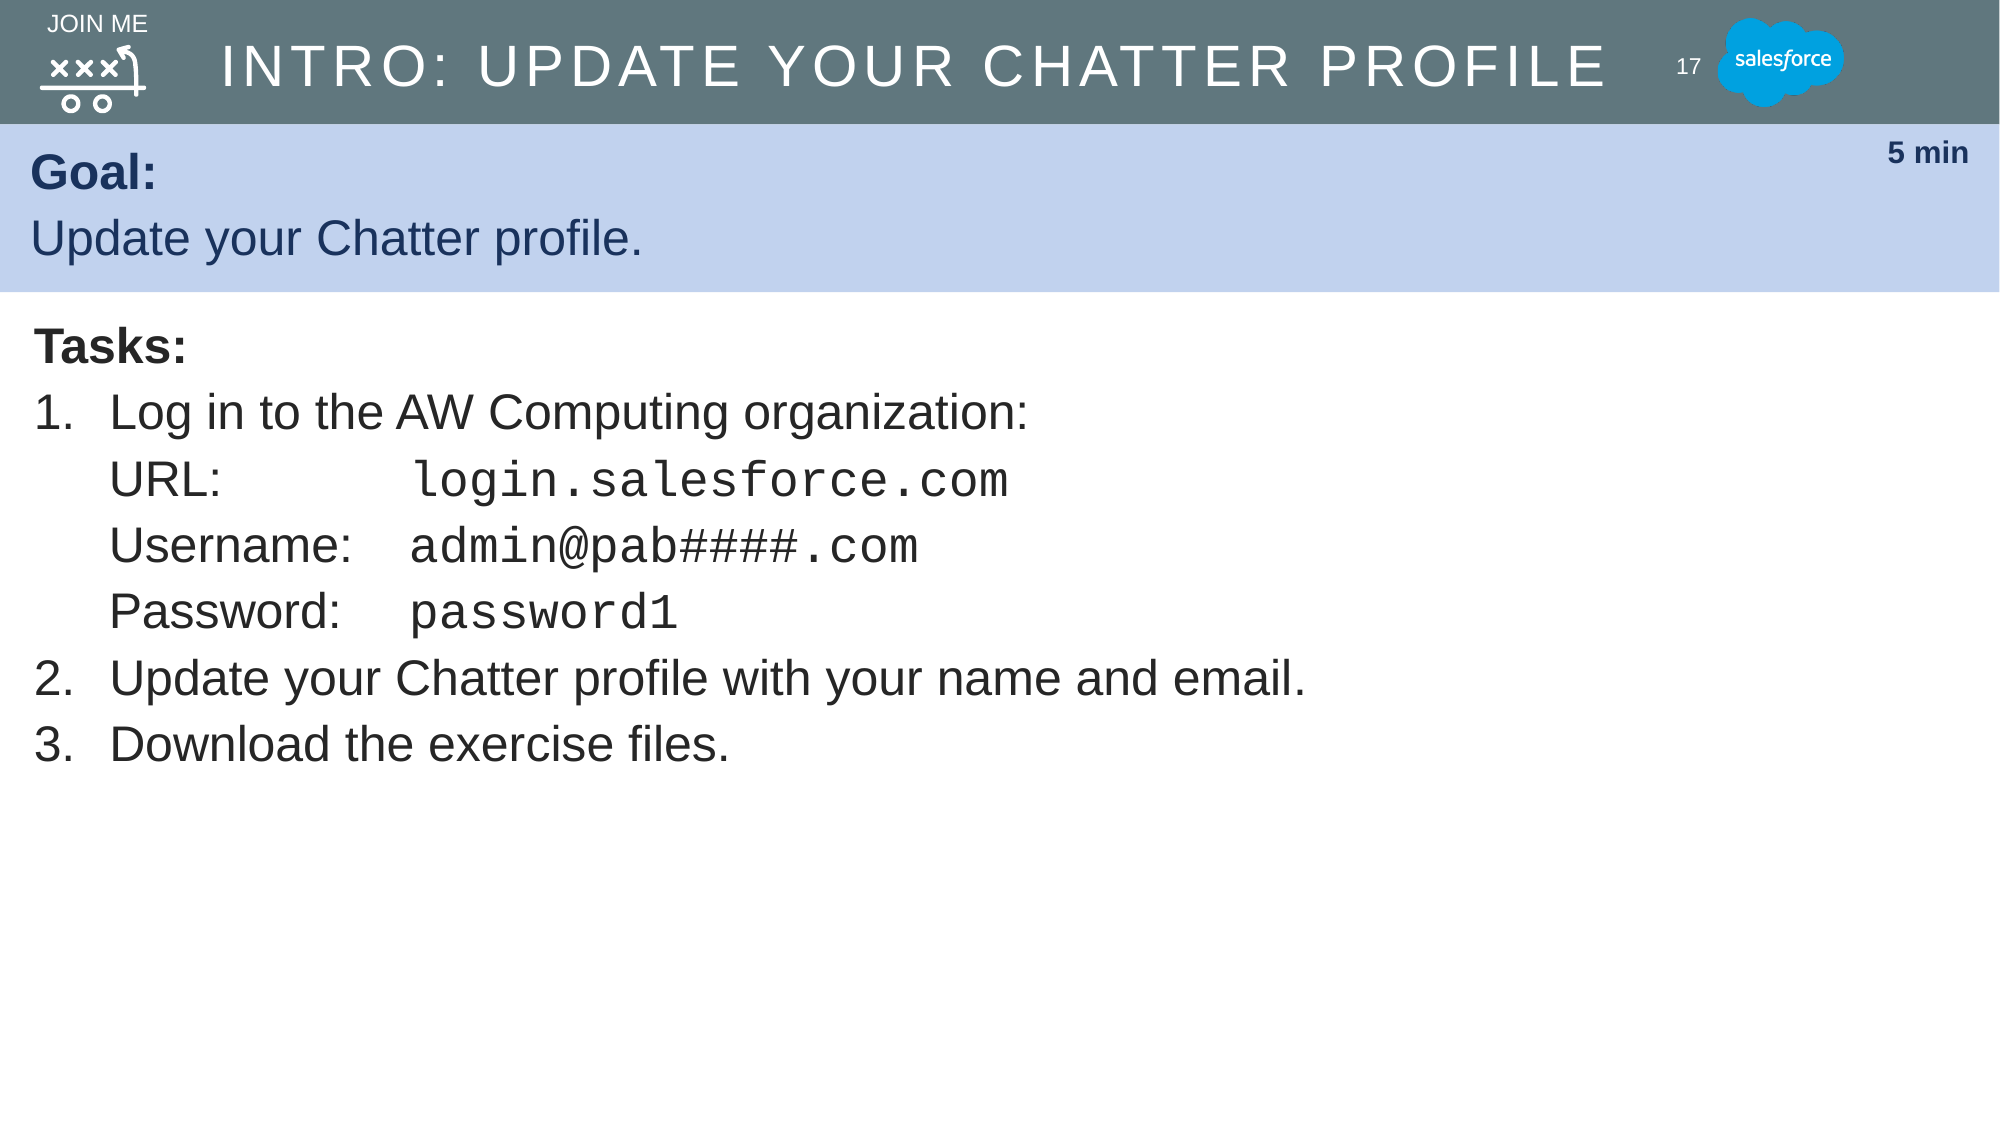

JOIN ME
# Intro: update Your Chatter Profile
17
Goal:
Update your Chatter profile.
5 min
Tasks:
Log in to the AW Computing organization:
URL: 		login.salesforce.com
Username:	admin@pab####.com
Password:	password1
Update your Chatter profile with your name and email.
Download the exercise files.